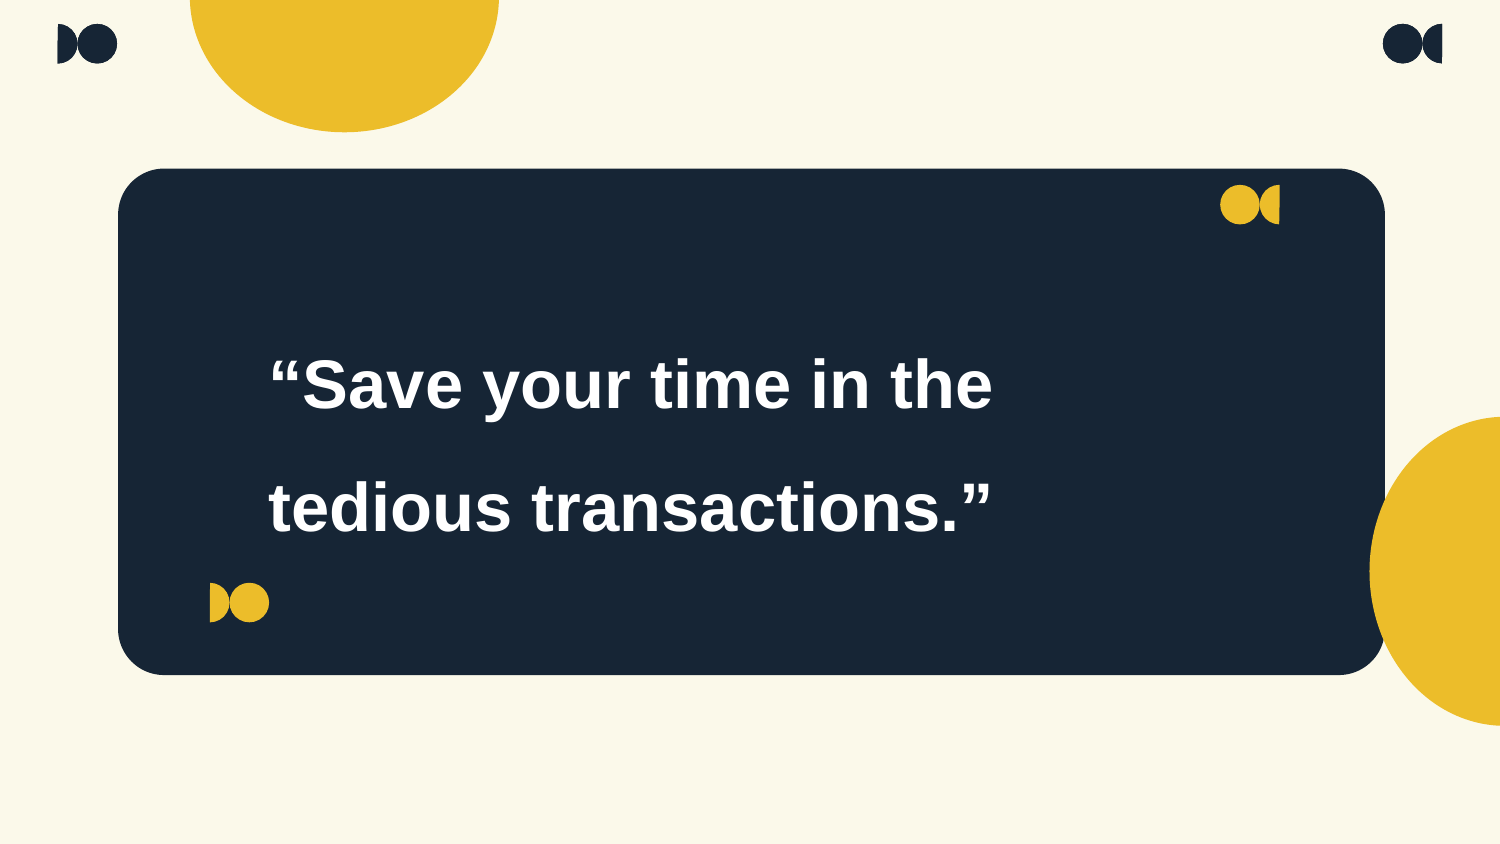

# “Save your time in the tedious transactions.”